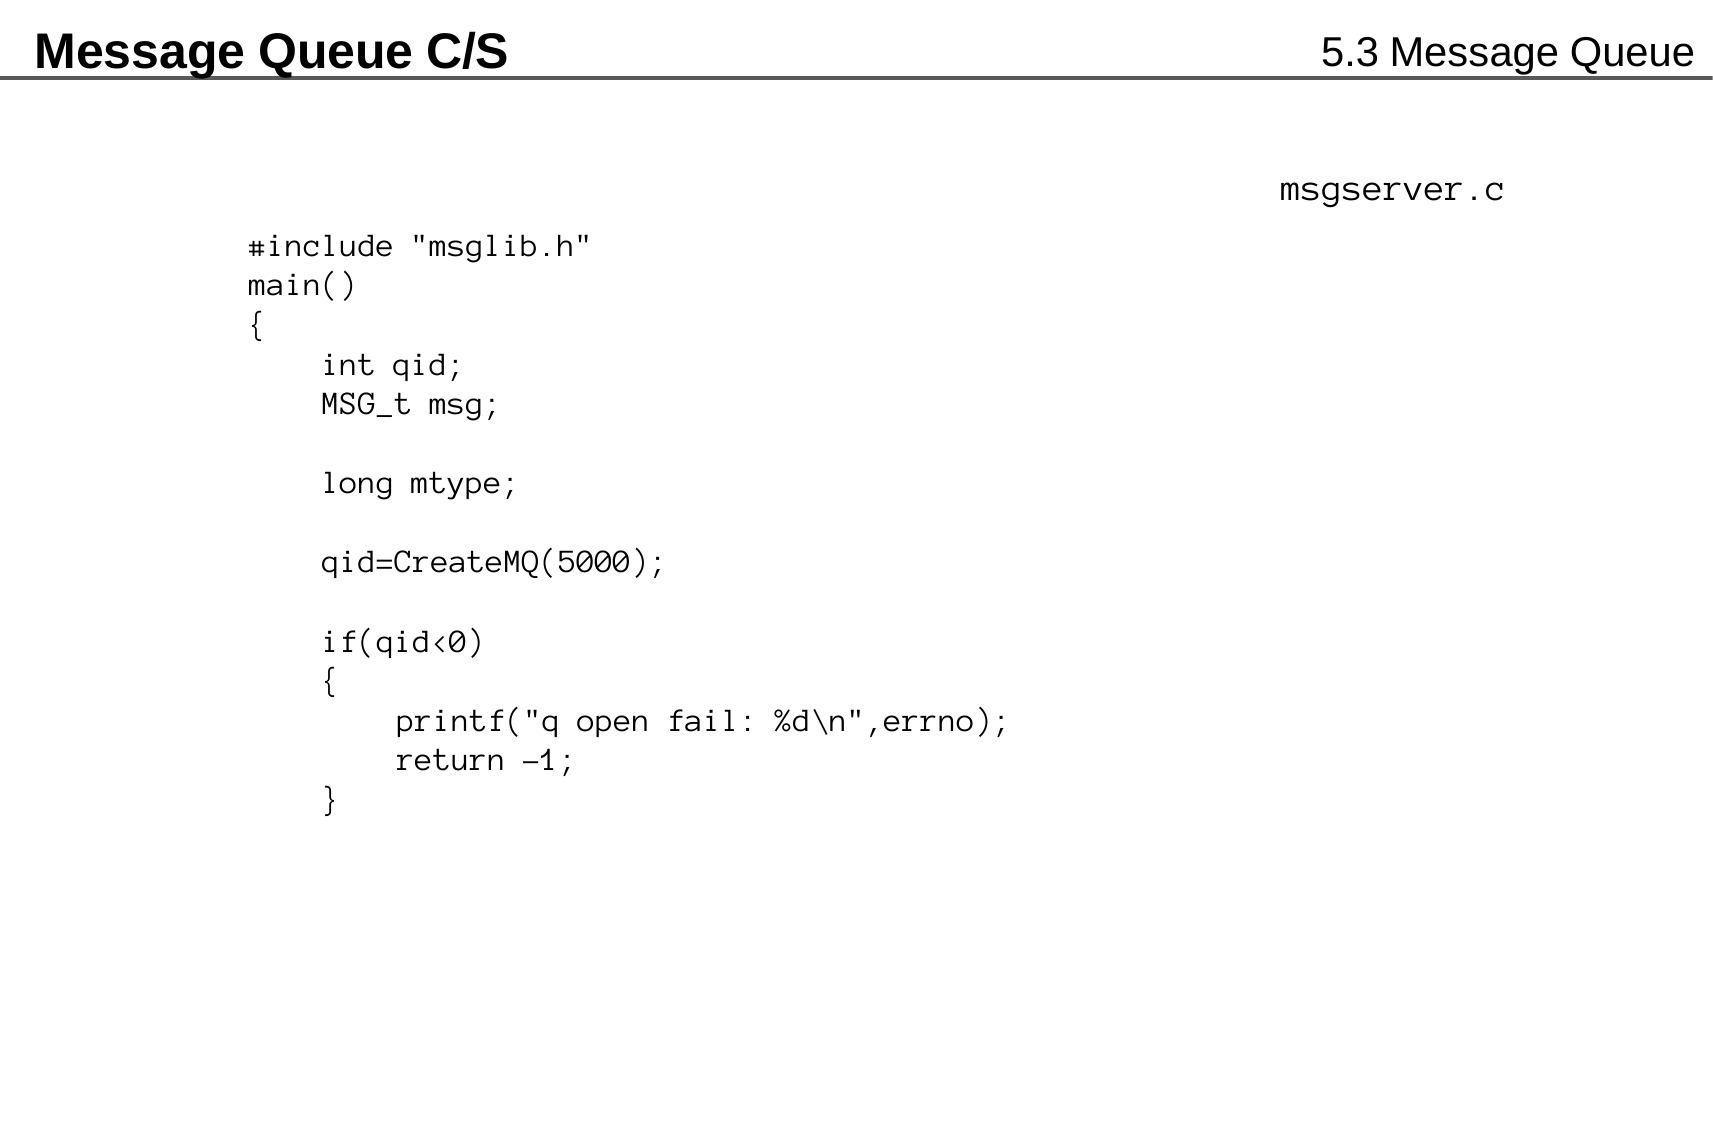

Message Queue C/S

	#include  "msglib.h"
	main()
	{
		int  qid;
		MSG_t  msg;

		long  mtype;

		qid=CreateMQ(5000);

		if(qid<0)
		{
			printf("q  open  fail:  %d\n",errno);
			return  -1;
		}
	5.3 Message Queue

msgserver.c